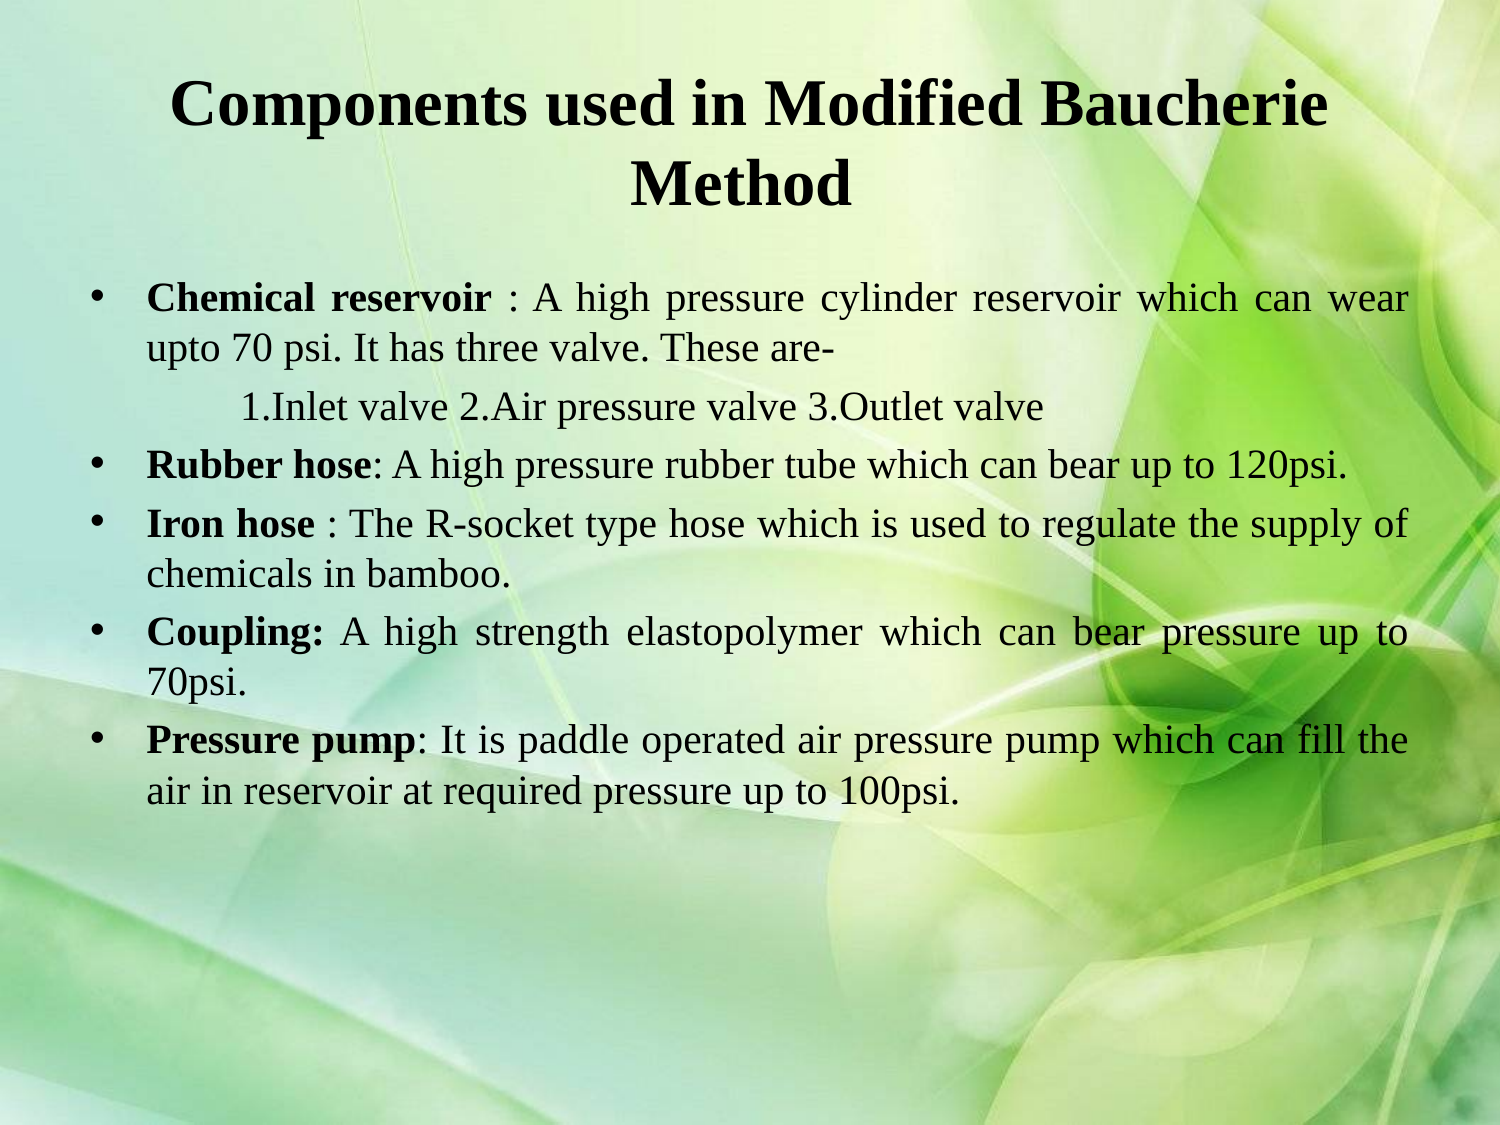

# Components used in Modified Baucherie Method
Chemical reservoir : A high pressure cylinder reservoir which can wear upto 70 psi. It has three valve. These are-
	1.Inlet valve 2.Air pressure valve 3.Outlet valve
Rubber hose: A high pressure rubber tube which can bear up to 120psi.
Iron hose : The R-socket type hose which is used to regulate the supply of chemicals in bamboo.
Coupling: A high strength elastopolymer which can bear pressure up to 70psi.
Pressure pump: It is paddle operated air pressure pump which can fill the air in reservoir at required pressure up to 100psi.